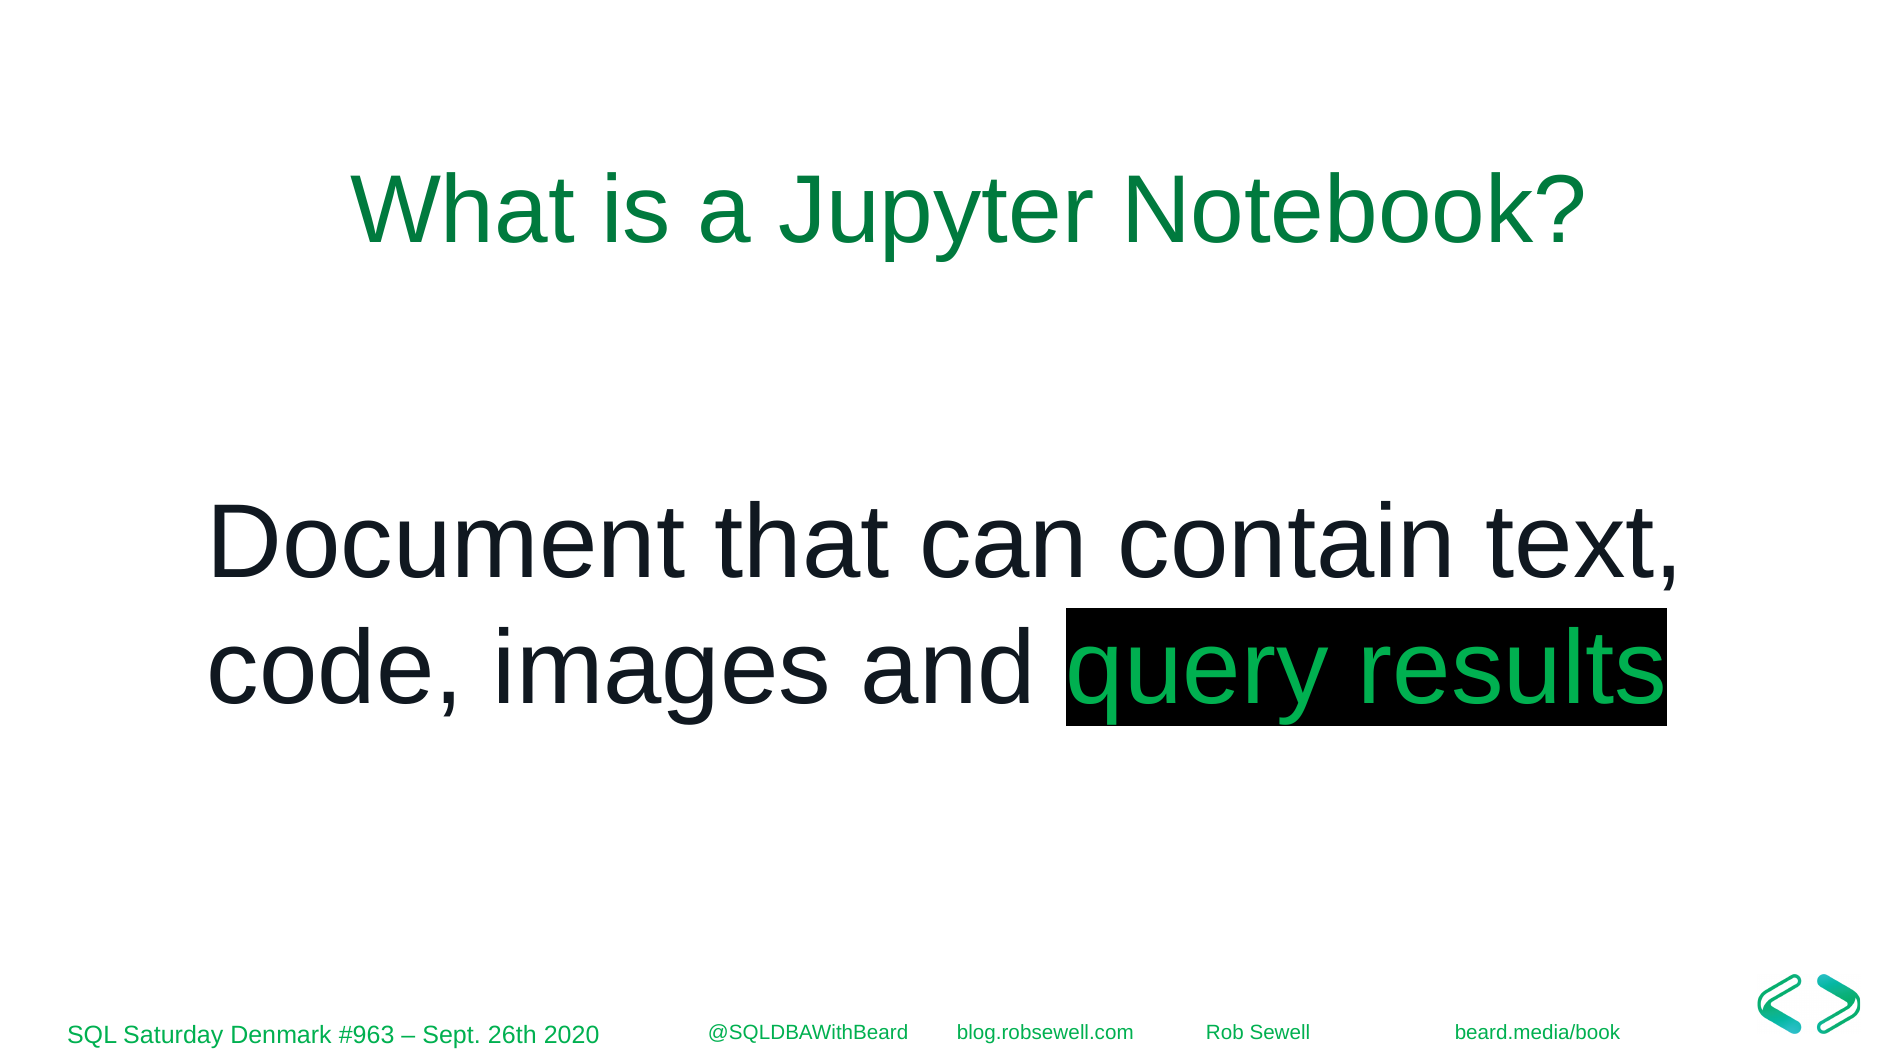

# What is a Jupyter Notebook?
Document that can contain text, code, images and query results
@SQLDBAWithBeard		blog.robsewell.com		Rob Sewell		beard.media/book